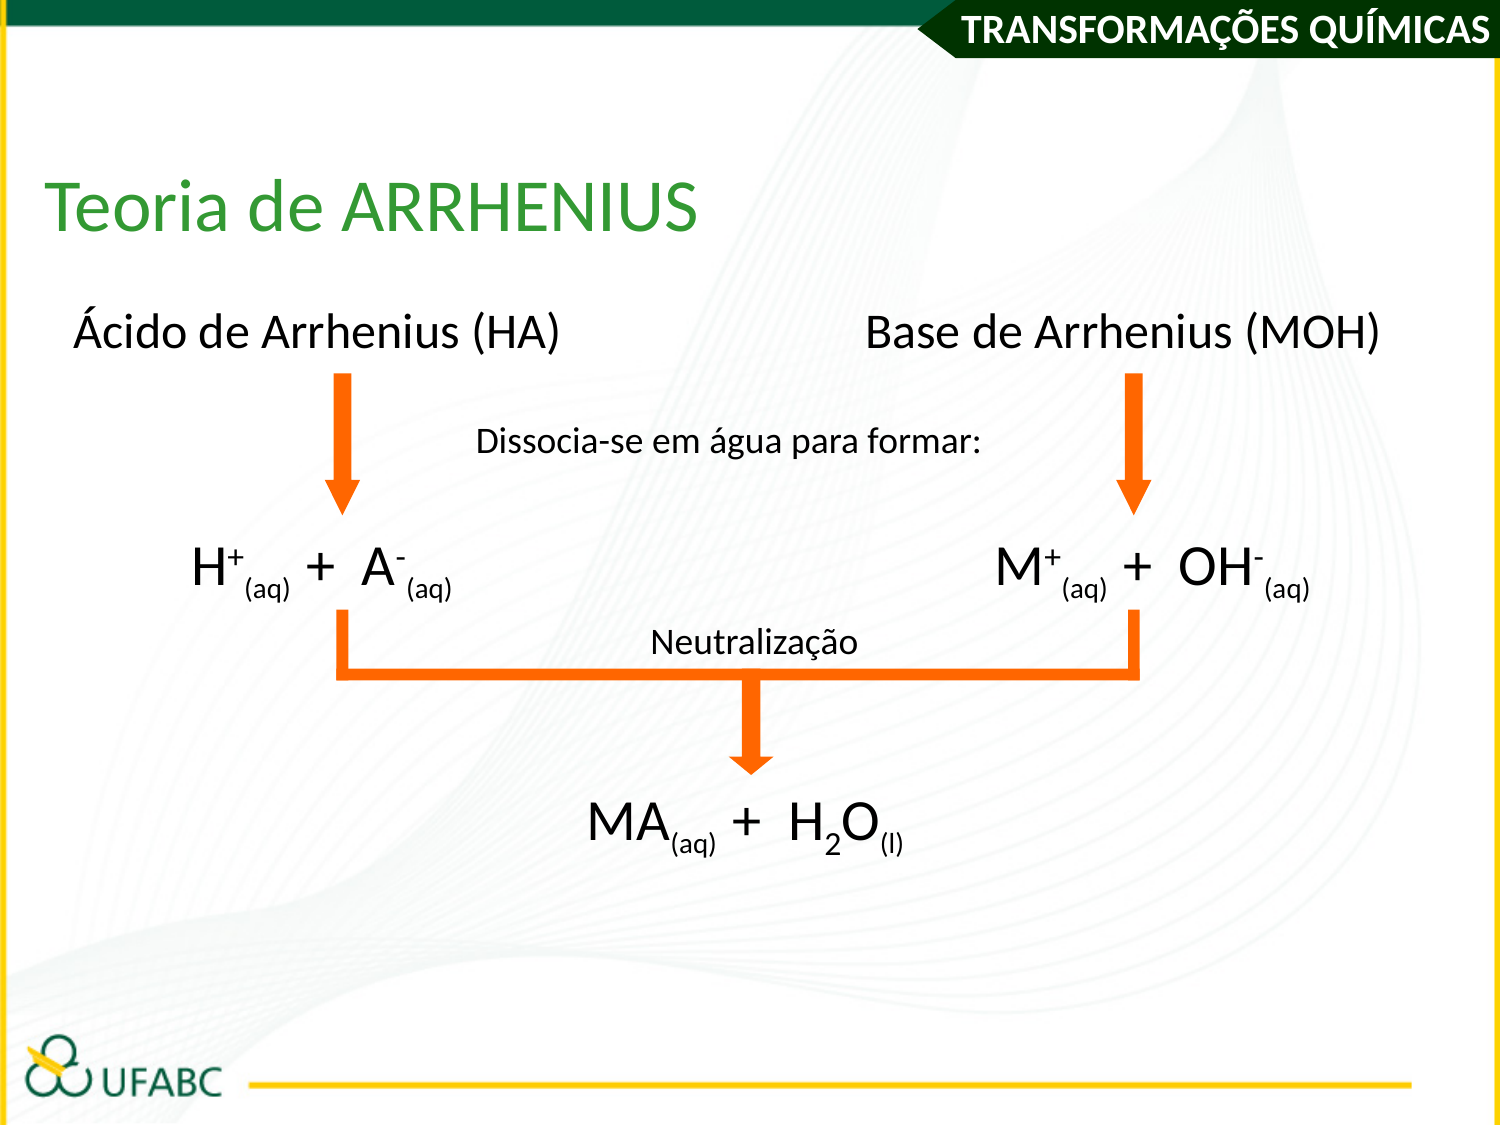

Teoria de ARRHENIUS
Ácido de Arrhenius (HA)
Base de Arrhenius (MOH)

Dissocia-se em água para formar:
 H+(aq)  +  A-(aq)
 M+(aq)  +  OH-(aq)

Neutralização

 MA(aq)  +  H2O(l)